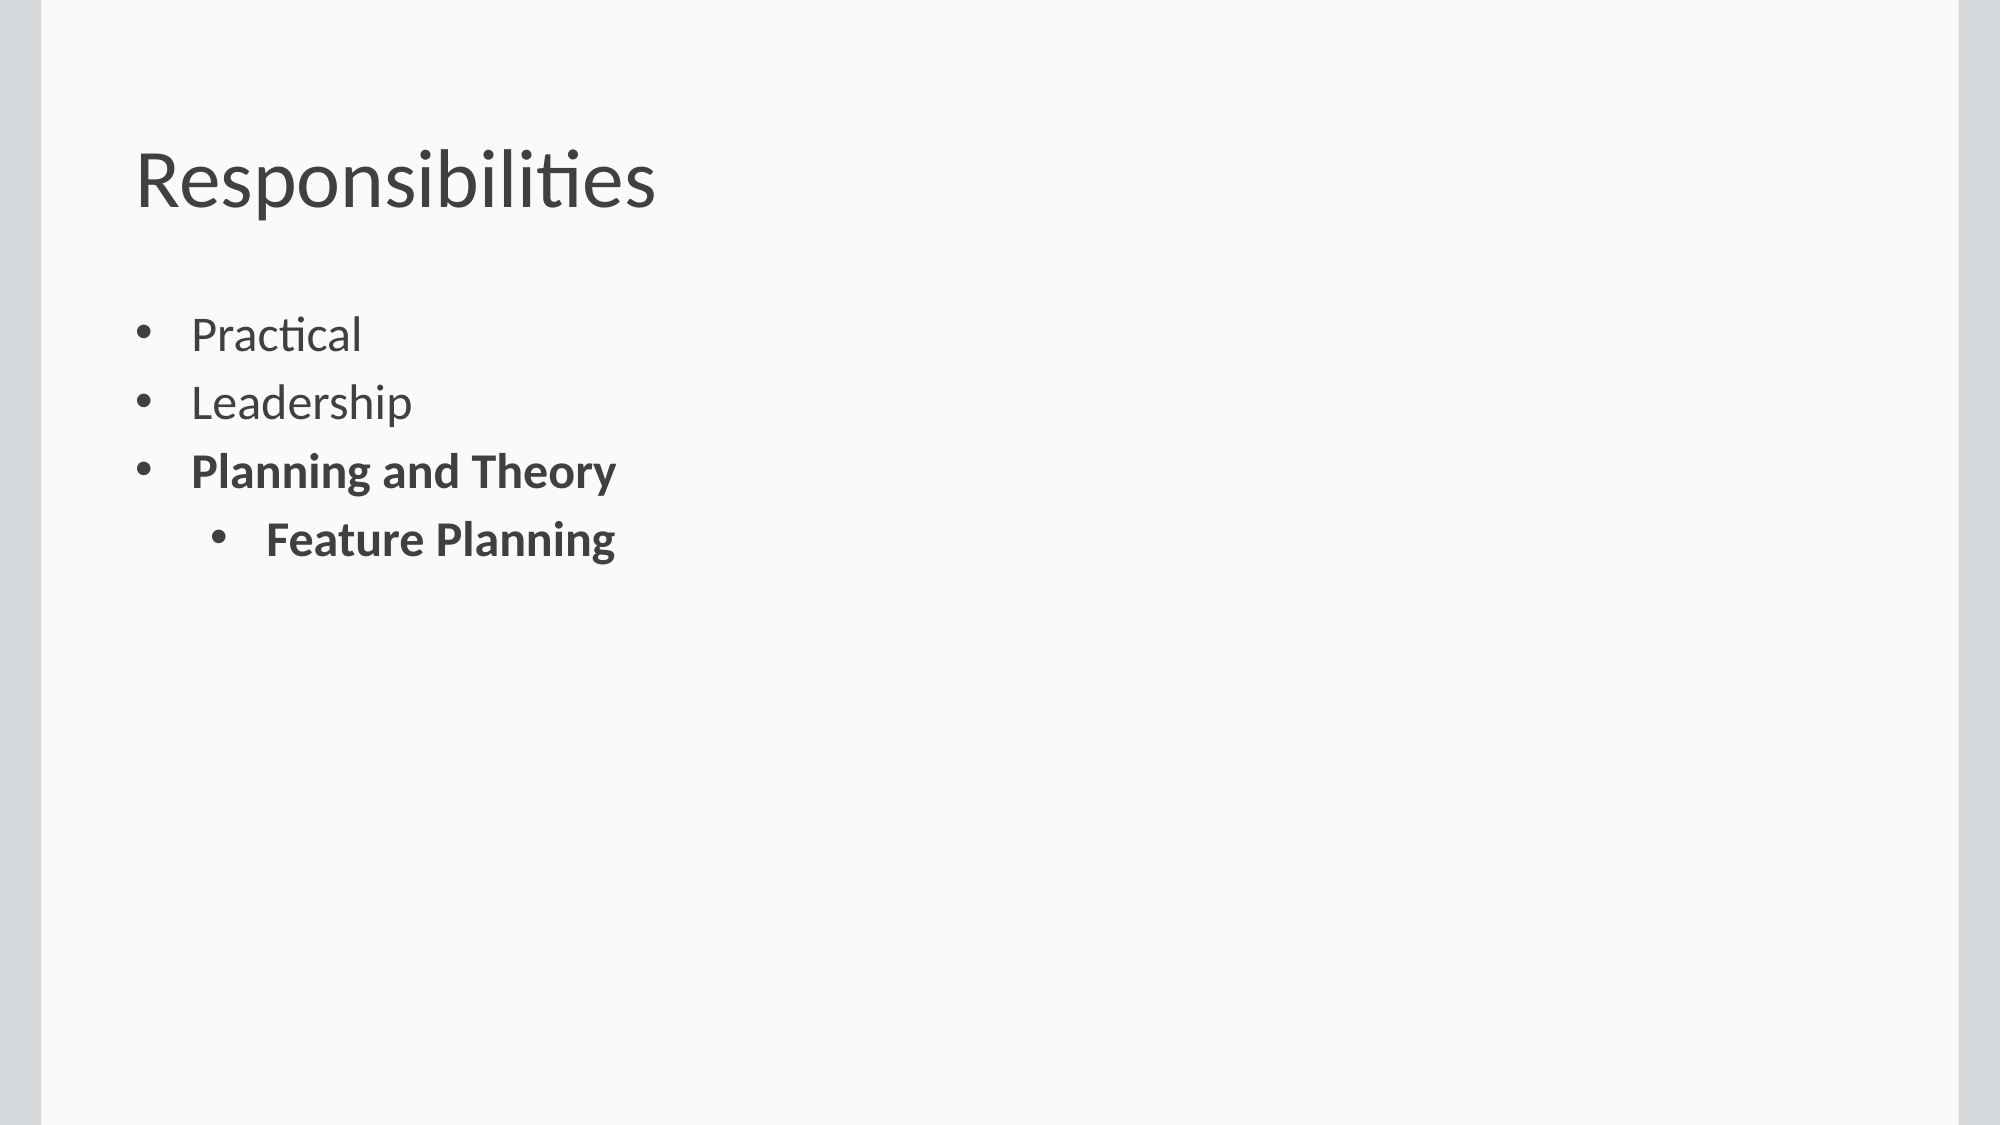

# Responsibilities
Practical
Leadership
Planning and Theory
Feature Planning